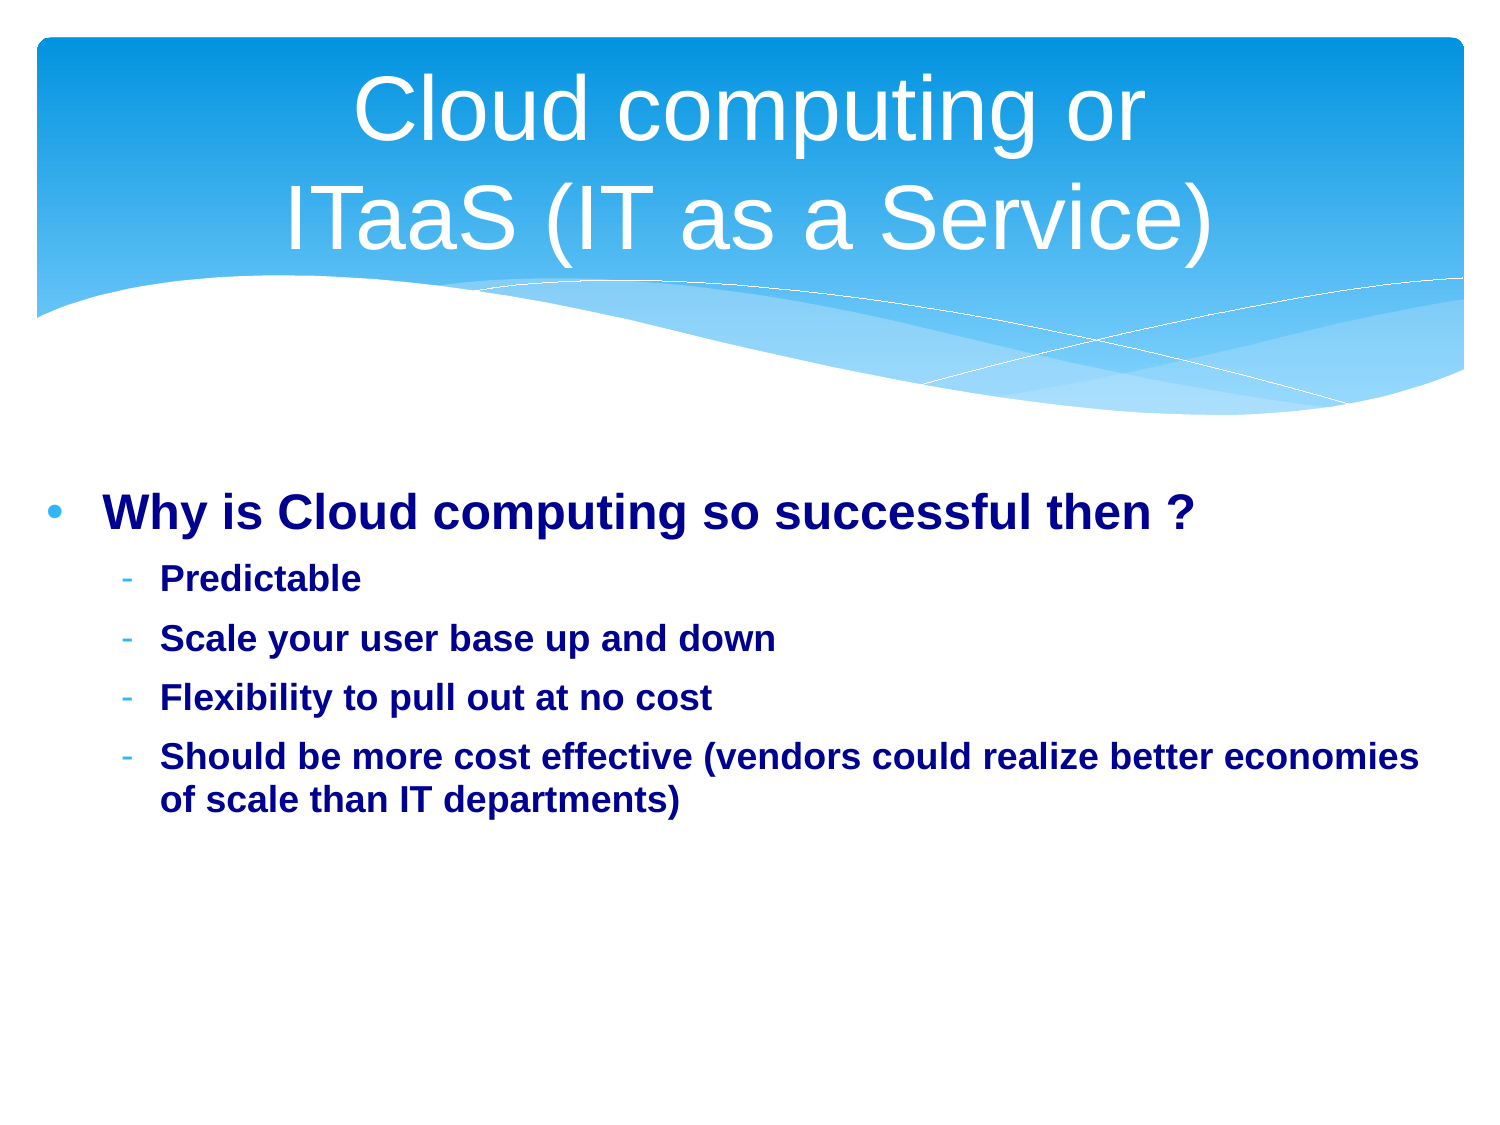

# Cloud computing or ITaaS (IT as a Service)
Why is Cloud computing so successful then ?
Predictable
Scale your user base up and down
Flexibility to pull out at no cost
Should be more cost effective (vendors could realize better economies of scale than IT departments)